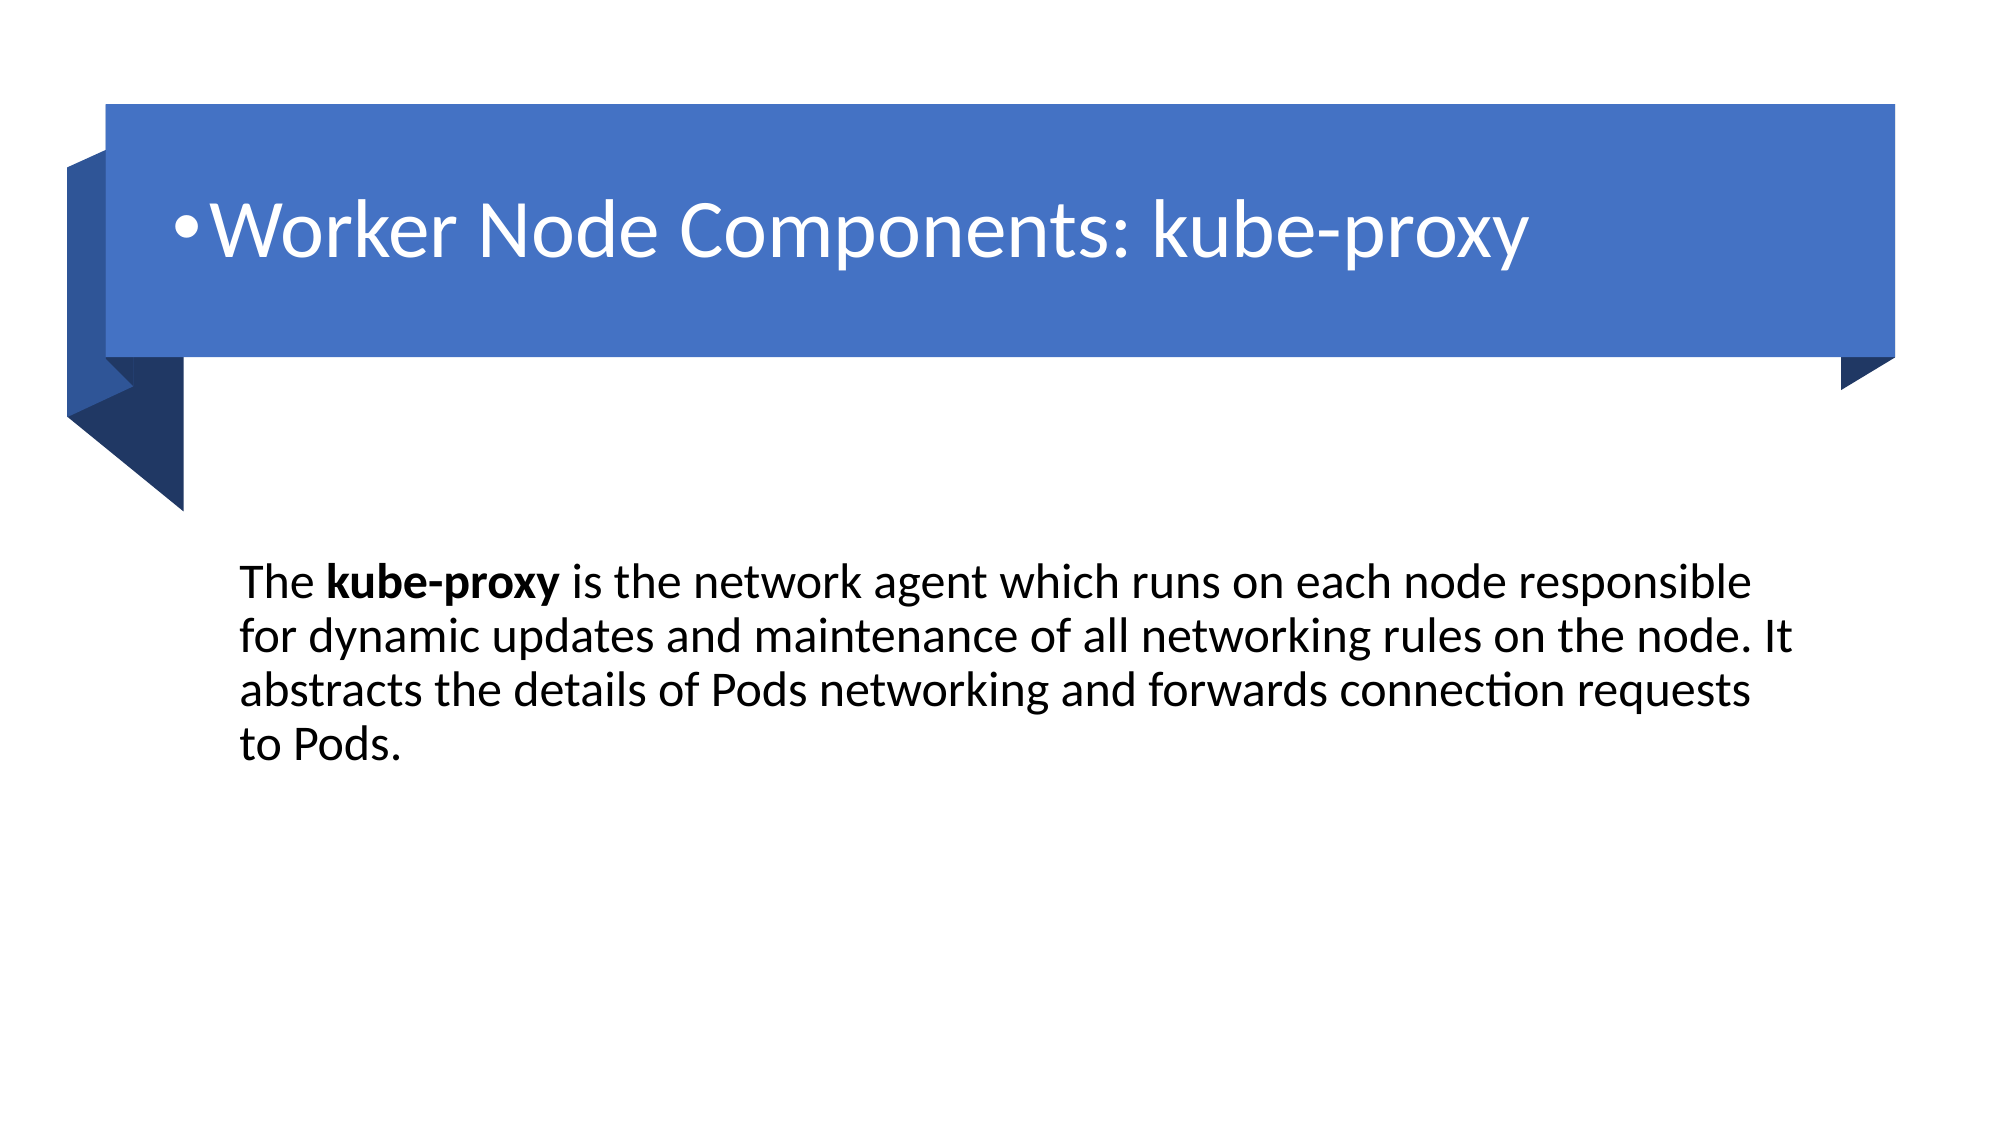

# Worker Node Components: kube-proxy

The kube-proxy is the network agent which runs on each node responsible for dynamic updates and maintenance of all networking rules on the node. It abstracts the details of Pods networking and forwards connection requests to Pods.